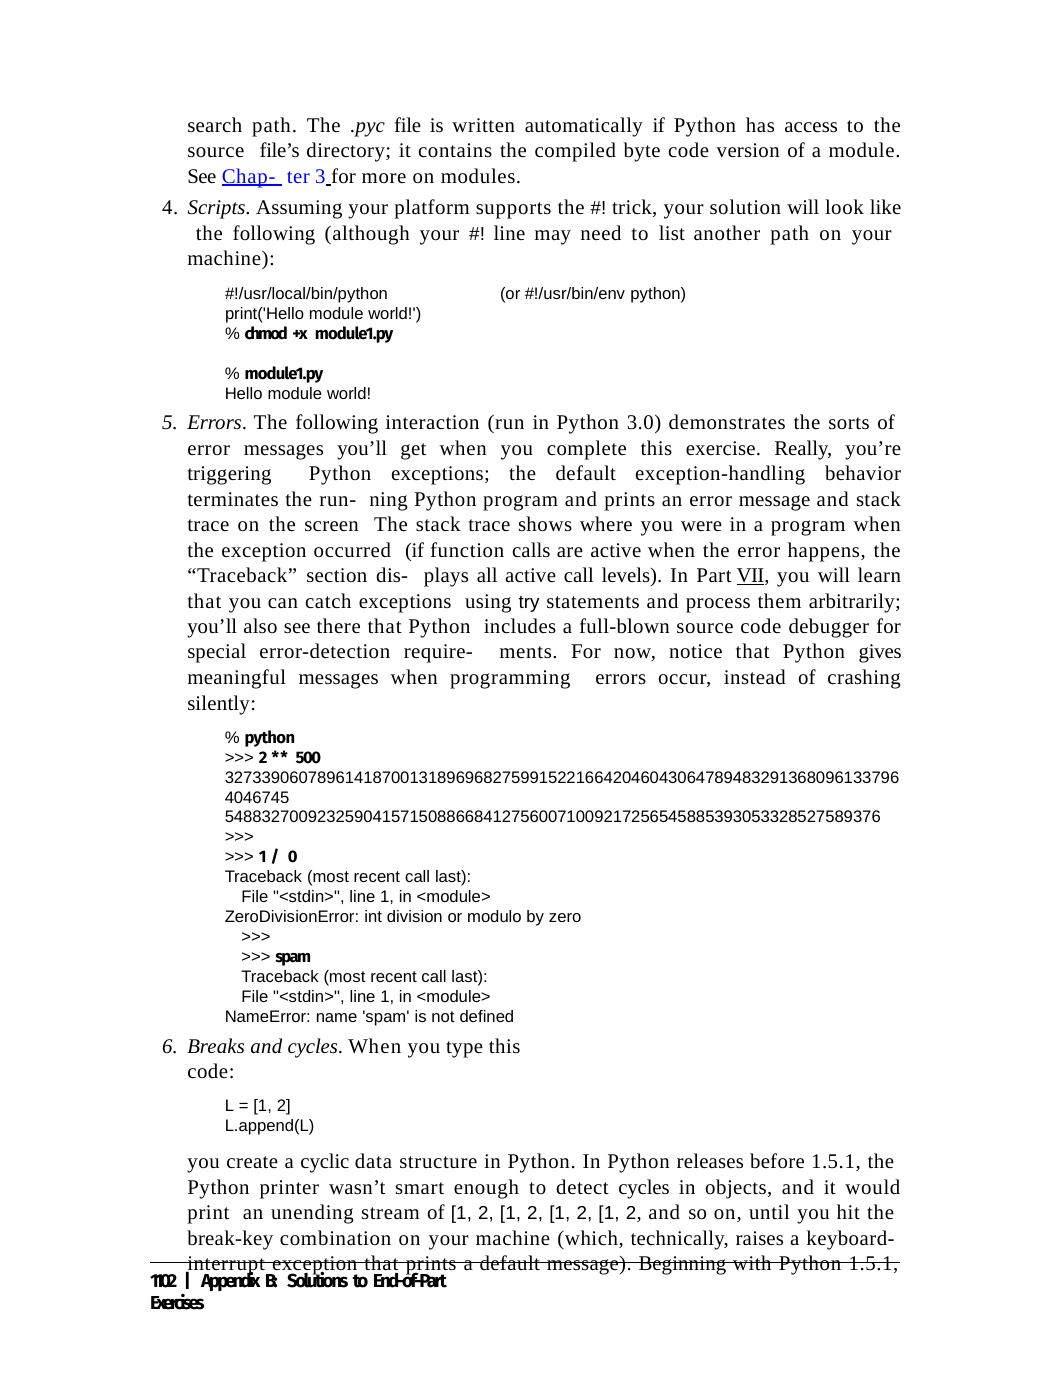

search path. The .pyc file is written automatically if Python has access to the source  file’s directory; it contains the compiled byte code version of a module. See Chap-  ter 3 for more on modules.
4. Scripts. Assuming your platform supports the #! trick, your solution will look like  the following (although your #! line may need to list another path on your  machine):
#!/usr/local/bin/python  print('Hello module world!')
% chmod +x module1.py
(or #!/usr/bin/env python)
% module1.py
Hello module world!
Errors. The following interaction (run in Python 3.0) demonstrates the sorts of  error messages you’ll get when you complete this exercise. Really, you’re triggering  Python exceptions; the default exception-handling behavior terminates the run-  ning Python program and prints an error message and stack trace on the screen  The stack trace shows where you were in a program when the exception occurred  (if function calls are active when the error happens, the “Traceback” section dis-  plays all active call levels). In Part VII, you will learn that you can catch exceptions  using try statements and process them arbitrarily; you’ll also see there that Python  includes a full-blown source code debugger for special error-detection require-  ments. For now, notice that Python gives meaningful messages when programming  errors occur, instead of crashing silently:
% python
>>> 2 ** 500
32733906078961418700131896968275991522166420460430647894832913680961337964046745
54883270092325904157150886684127560071009217256545885393053328527589376
>>>
>>> 1 / 0
Traceback (most recent call last):
File "<stdin>", line 1, in <module>  ZeroDivisionError: int division or modulo by zero
>>>
>>> spam
Traceback (most recent call last):
File "<stdin>", line 1, in <module>  NameError: name 'spam' is not defined
Breaks and cycles. When you type this code:
L = [1, 2]
L.append(L)
you create a cyclic data structure in Python. In Python releases before 1.5.1, the  Python printer wasn’t smart enough to detect cycles in objects, and it would print  an unending stream of [1, 2, [1, 2, [1, 2, [1, 2, and so on, until you hit the  break-key combination on your machine (which, technically, raises a keyboard-  interrupt exception that prints a default message). Beginning with Python 1.5.1,

1102  |  Appendix B:  Solutions to End-of-Part Exercises